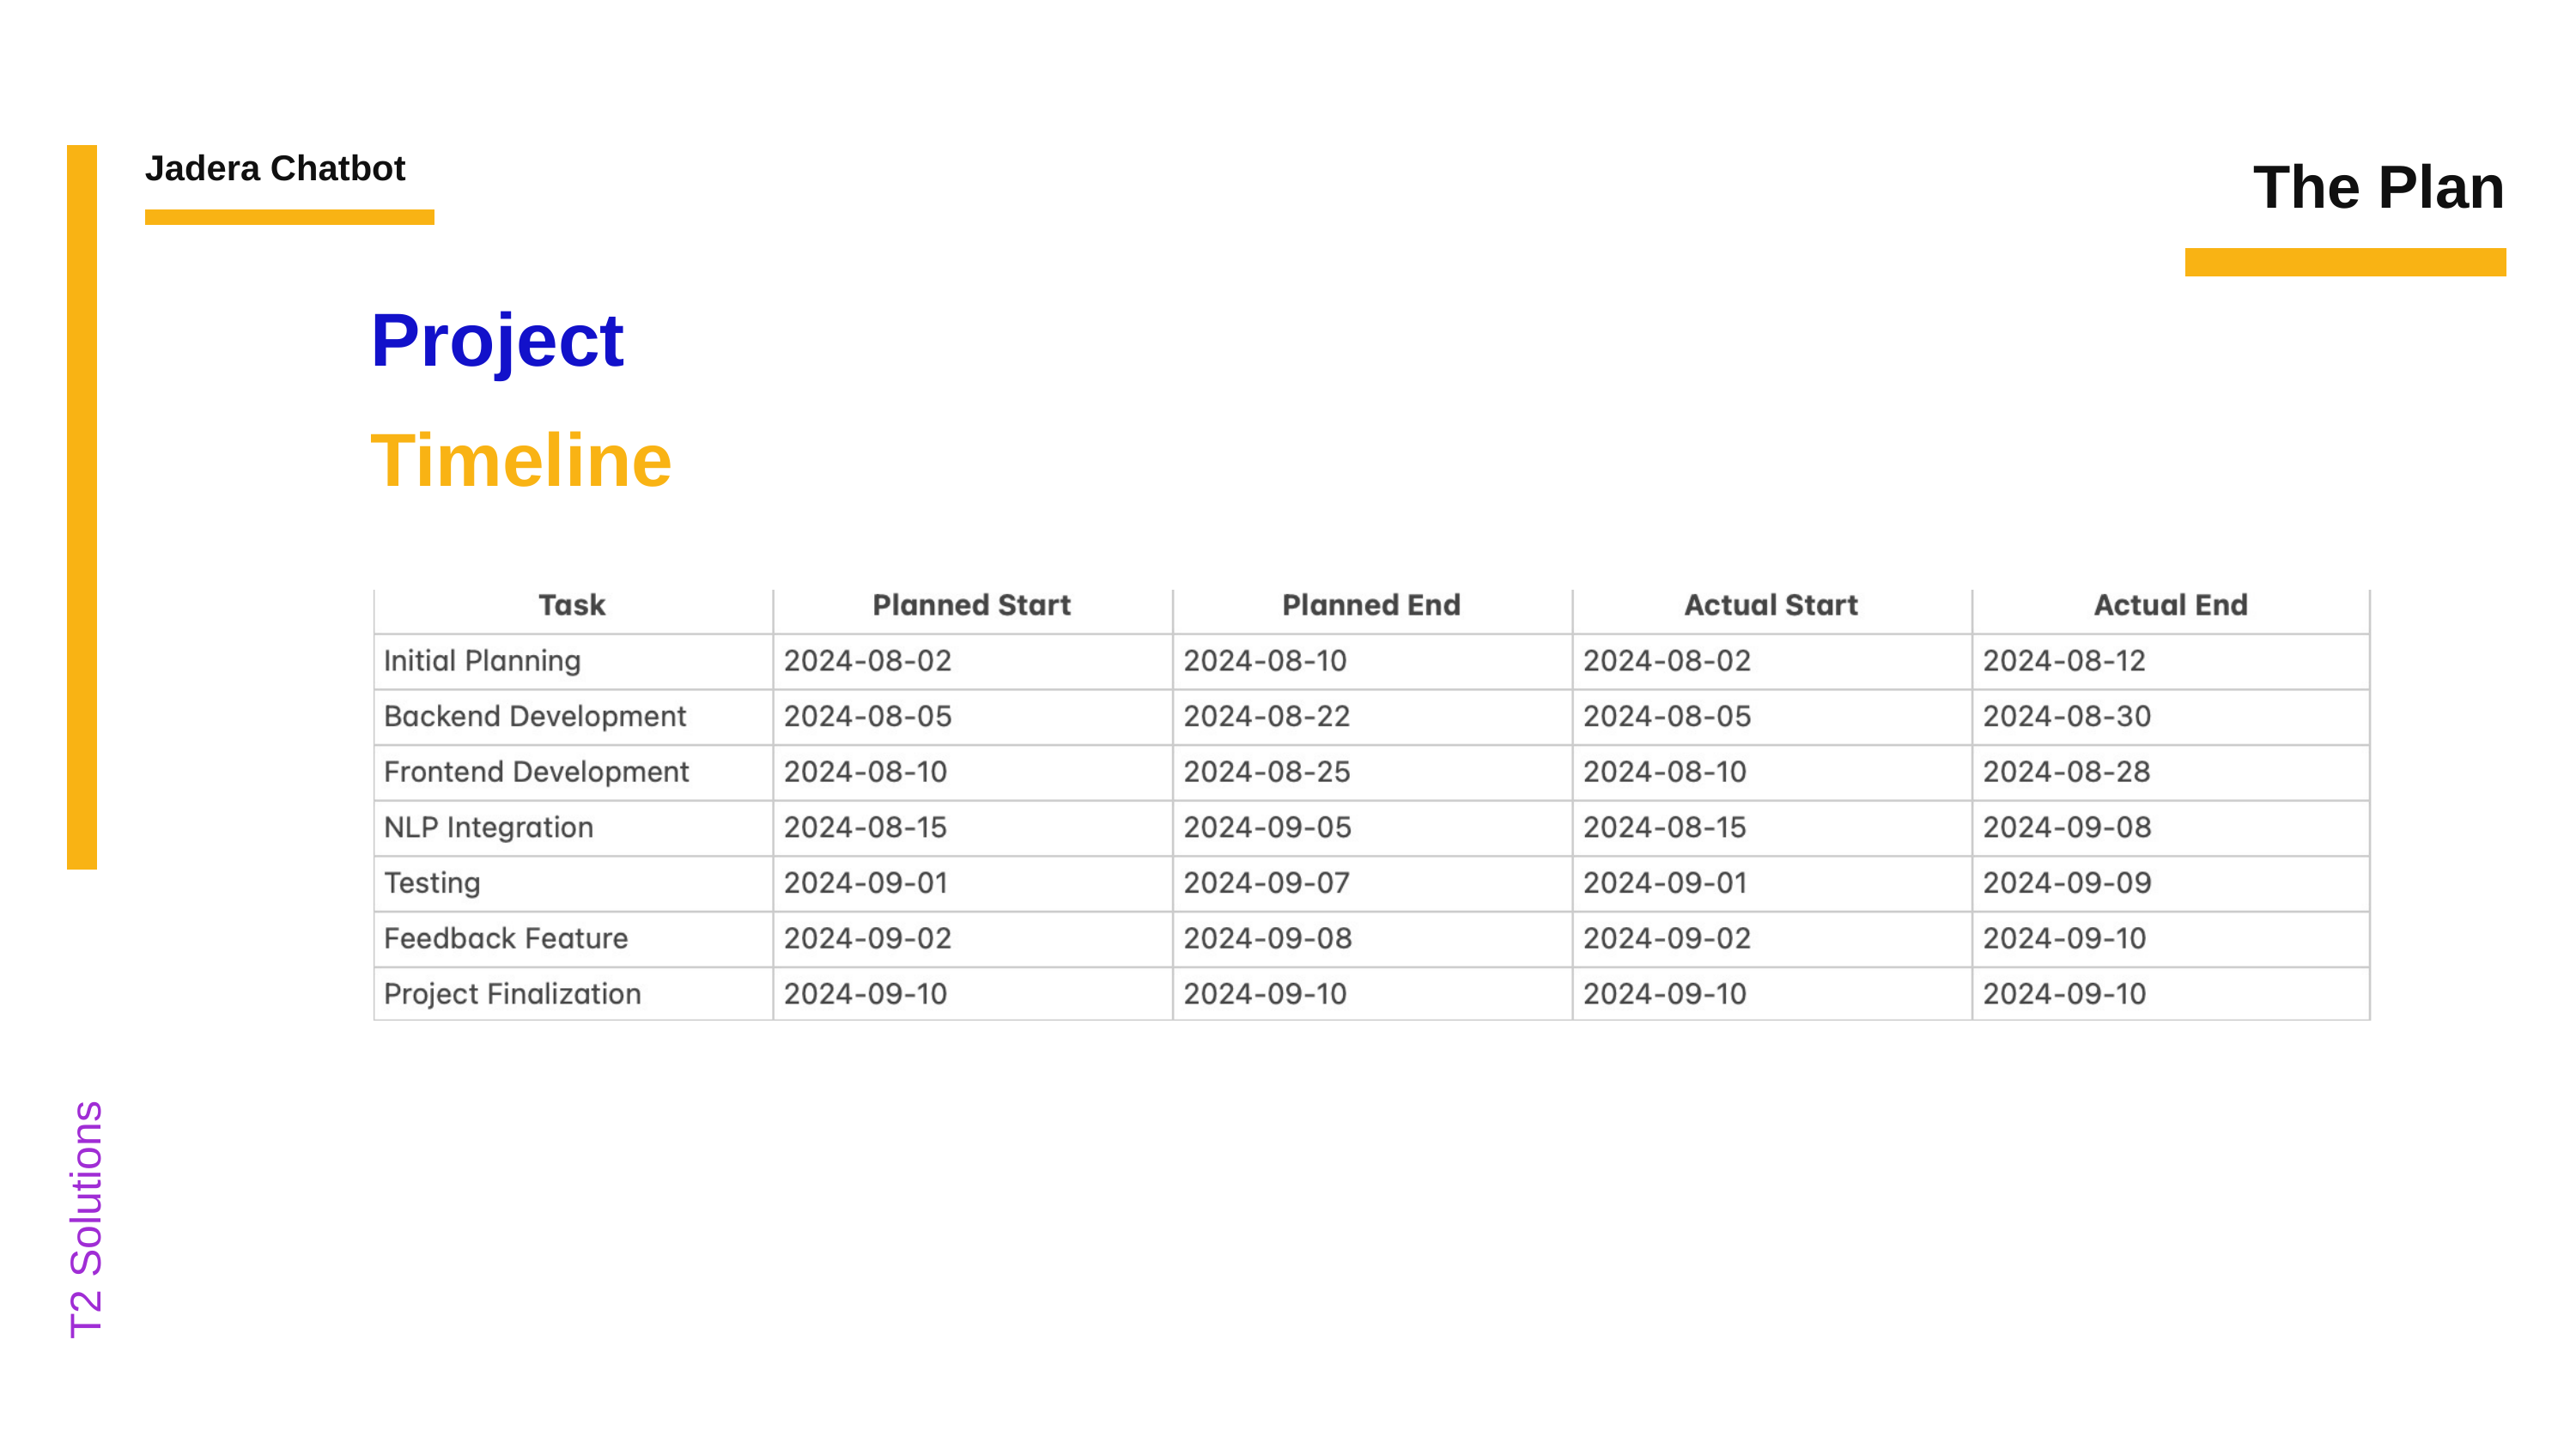

The Plan
Jadera Chatbot

Project
Timeline

T2 Solutions